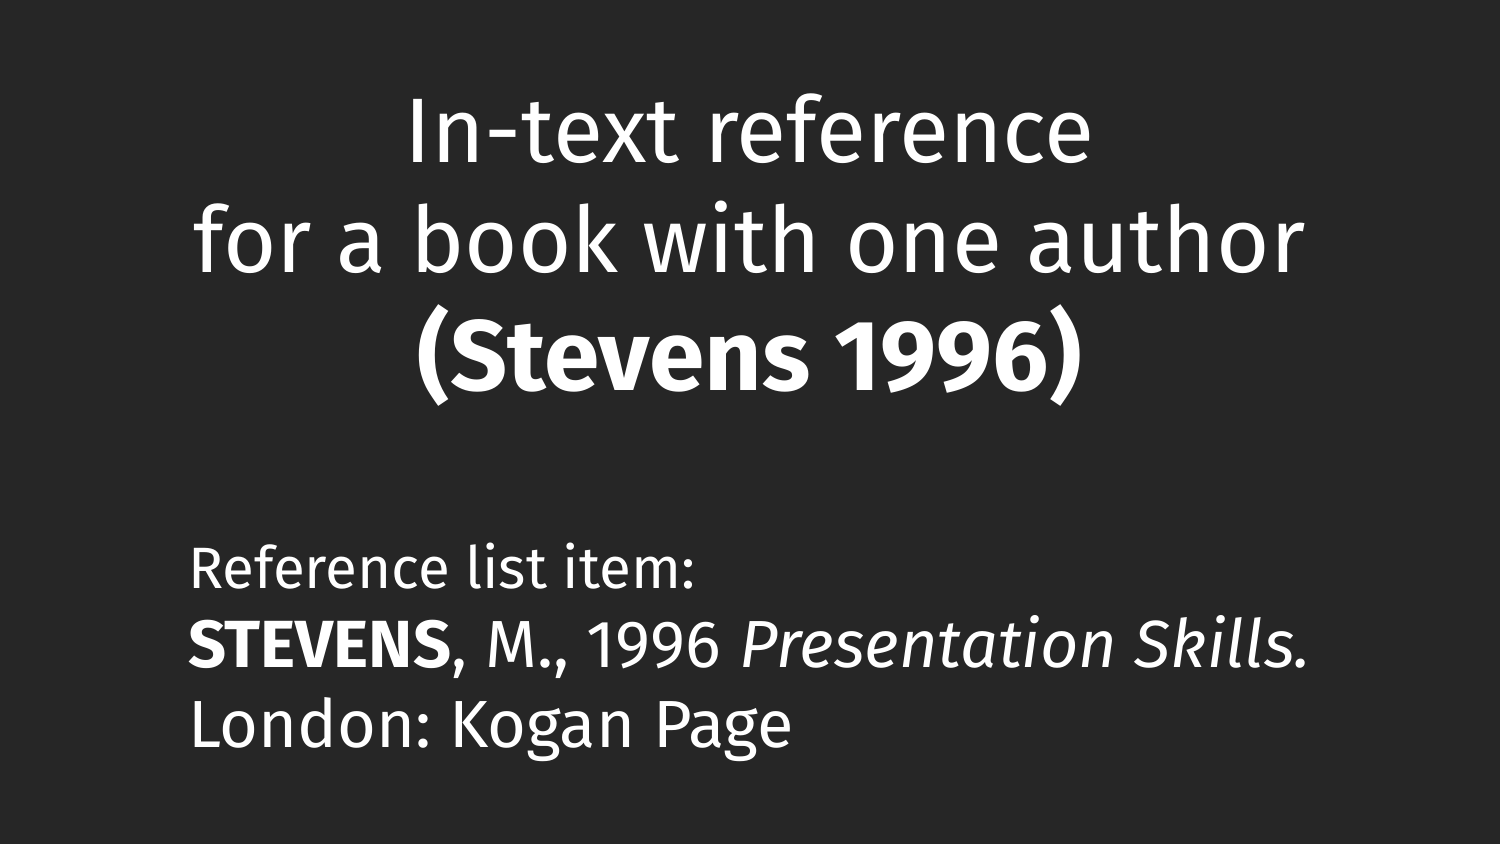

In-text reference
for a book with one author
(Stevens 1996)

Reference list item:
STEVENS, M., 1996 Presentation Skills.
London: Kogan Page